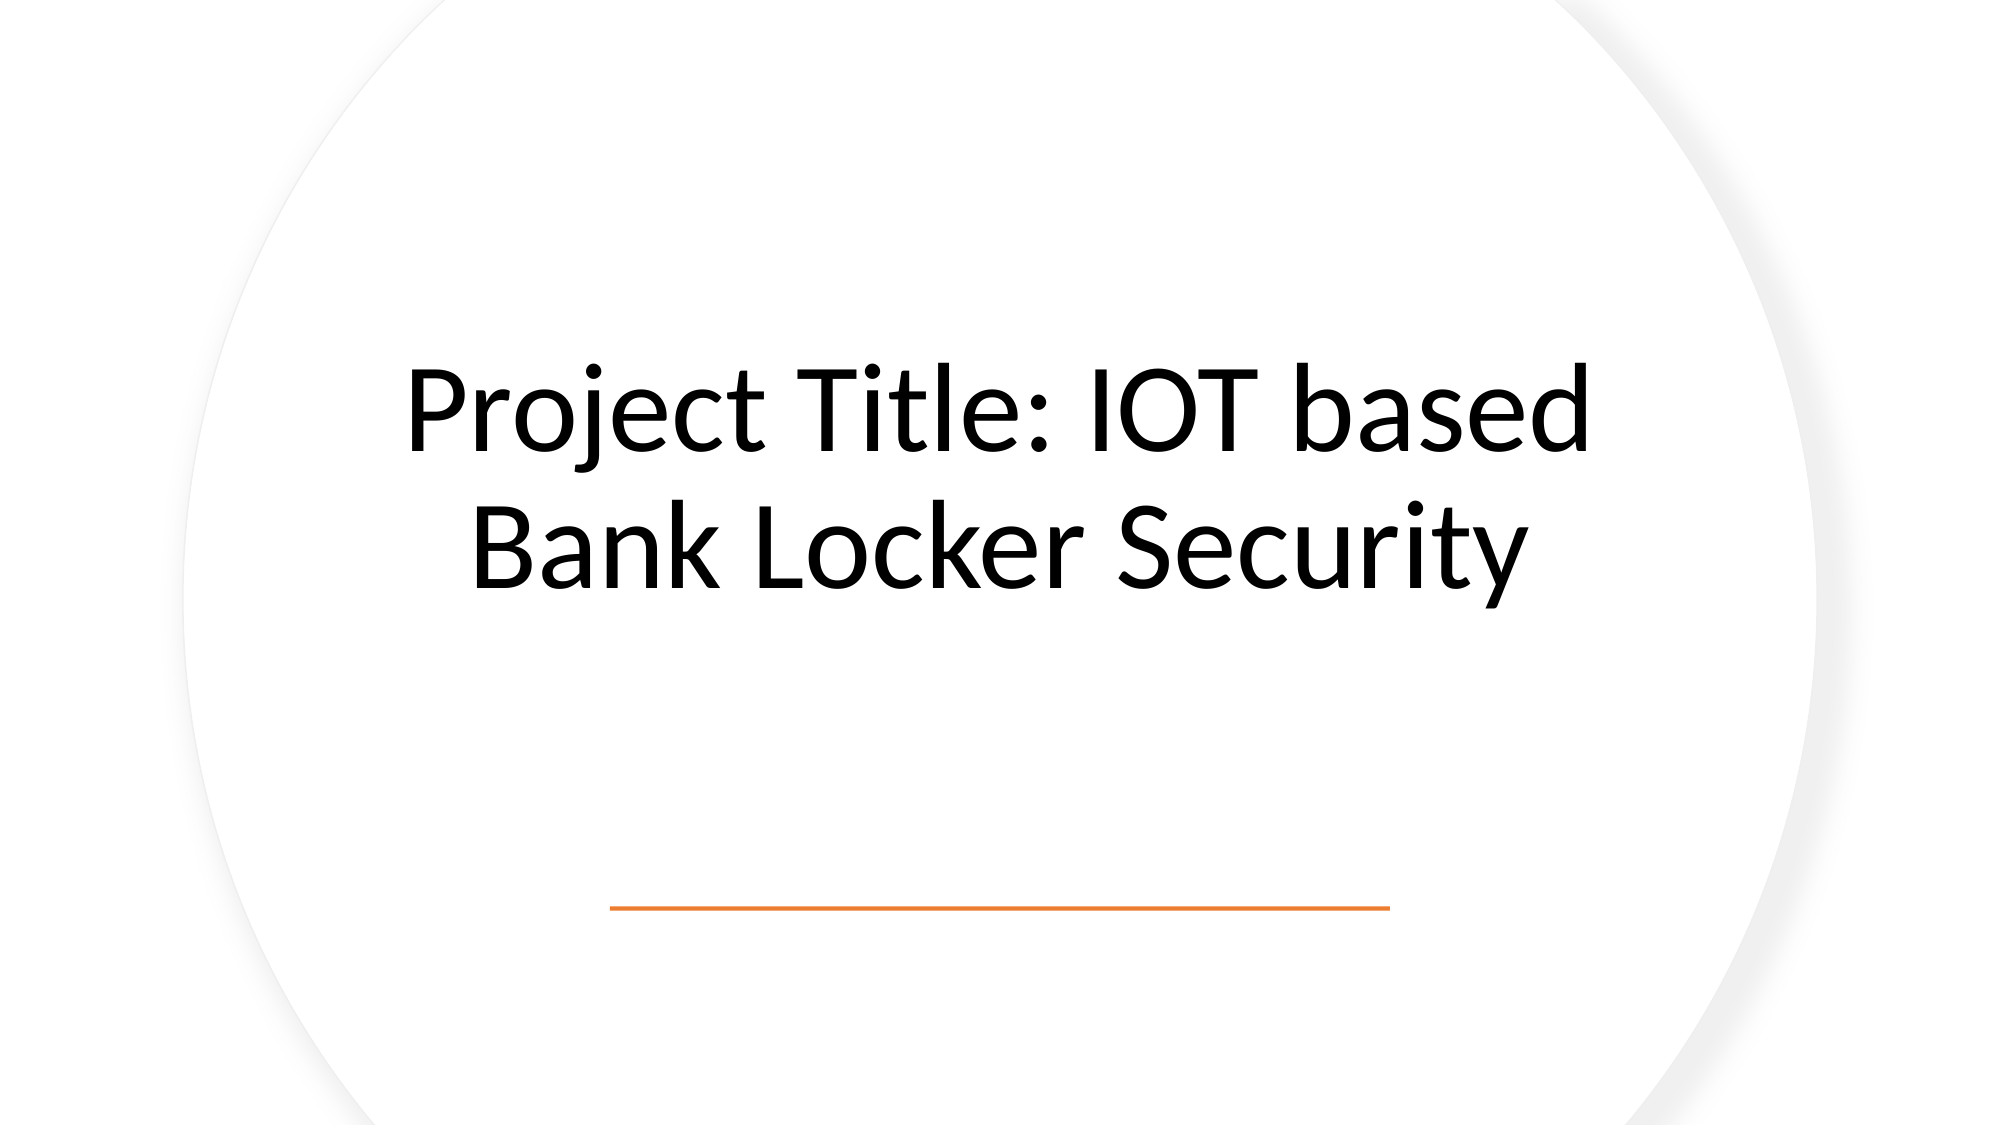

# Project Title: IOT based Bank Locker Security